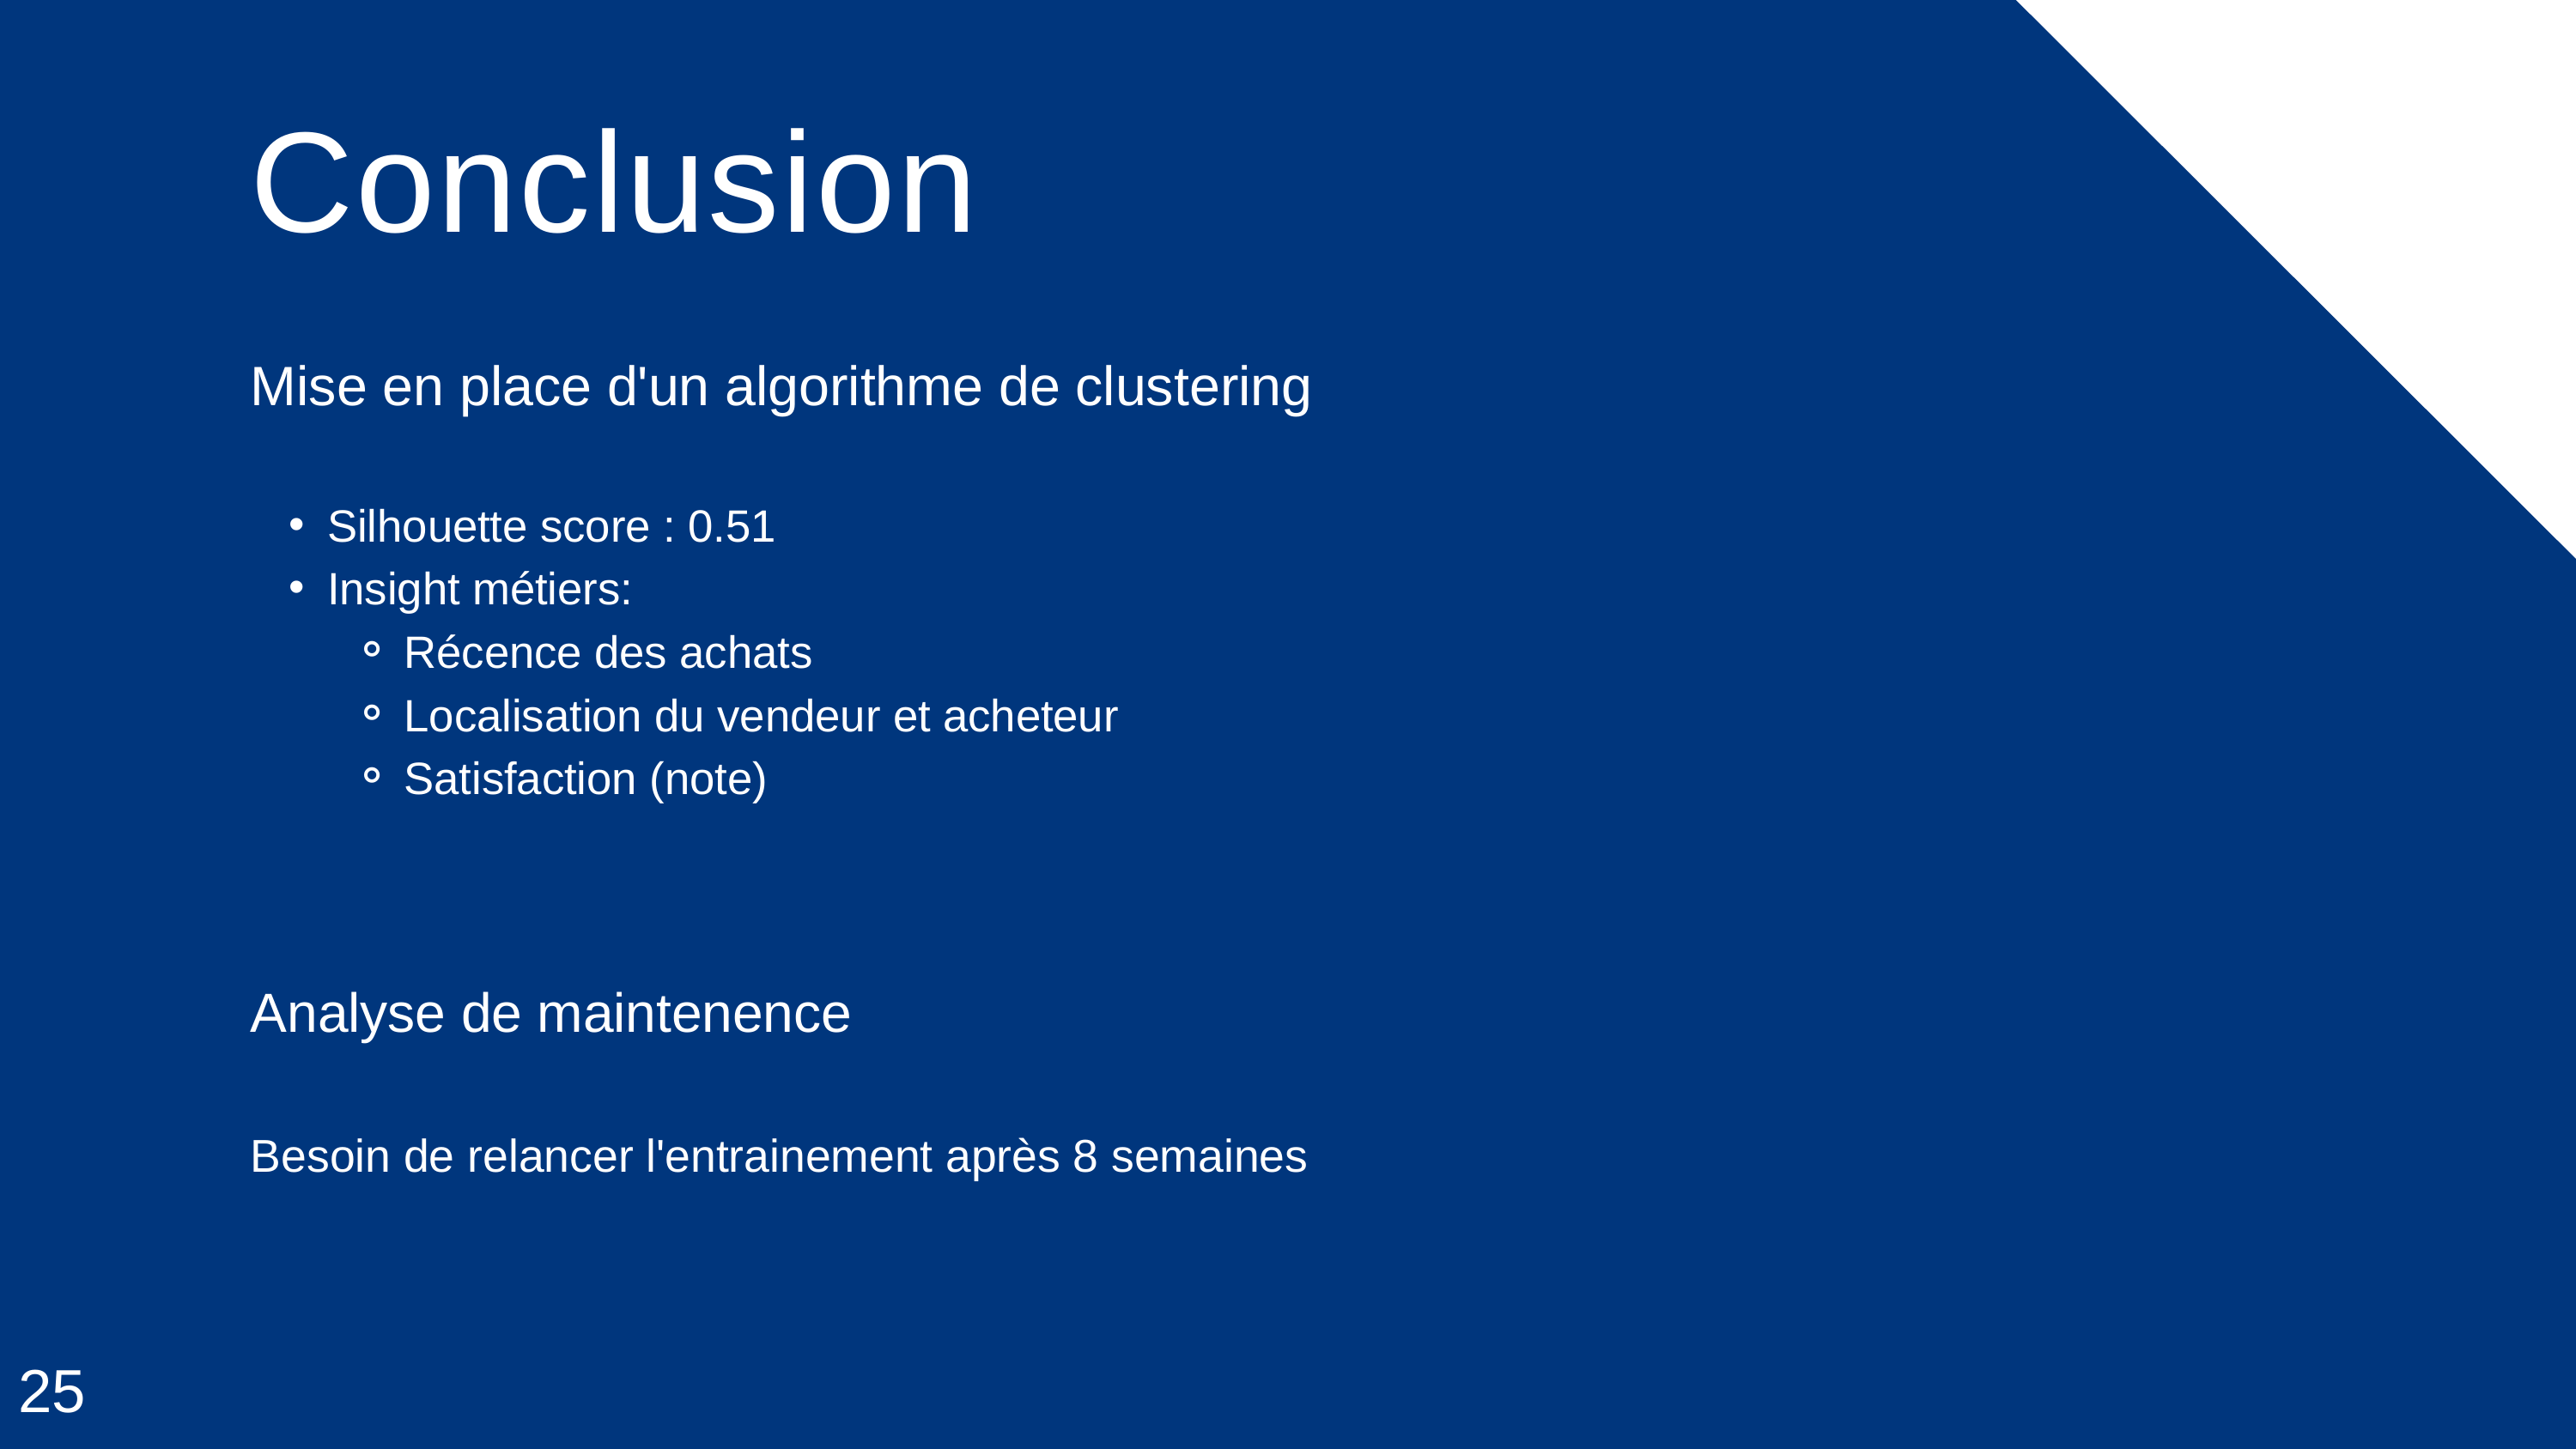

Conclusion
Mise en place d'un algorithme de clustering
Silhouette score : 0.51
Insight métiers:
Récence des achats
Localisation du vendeur et acheteur
Satisfaction (note)
Analyse de maintenence
Besoin de relancer l'entrainement après 8 semaines
25